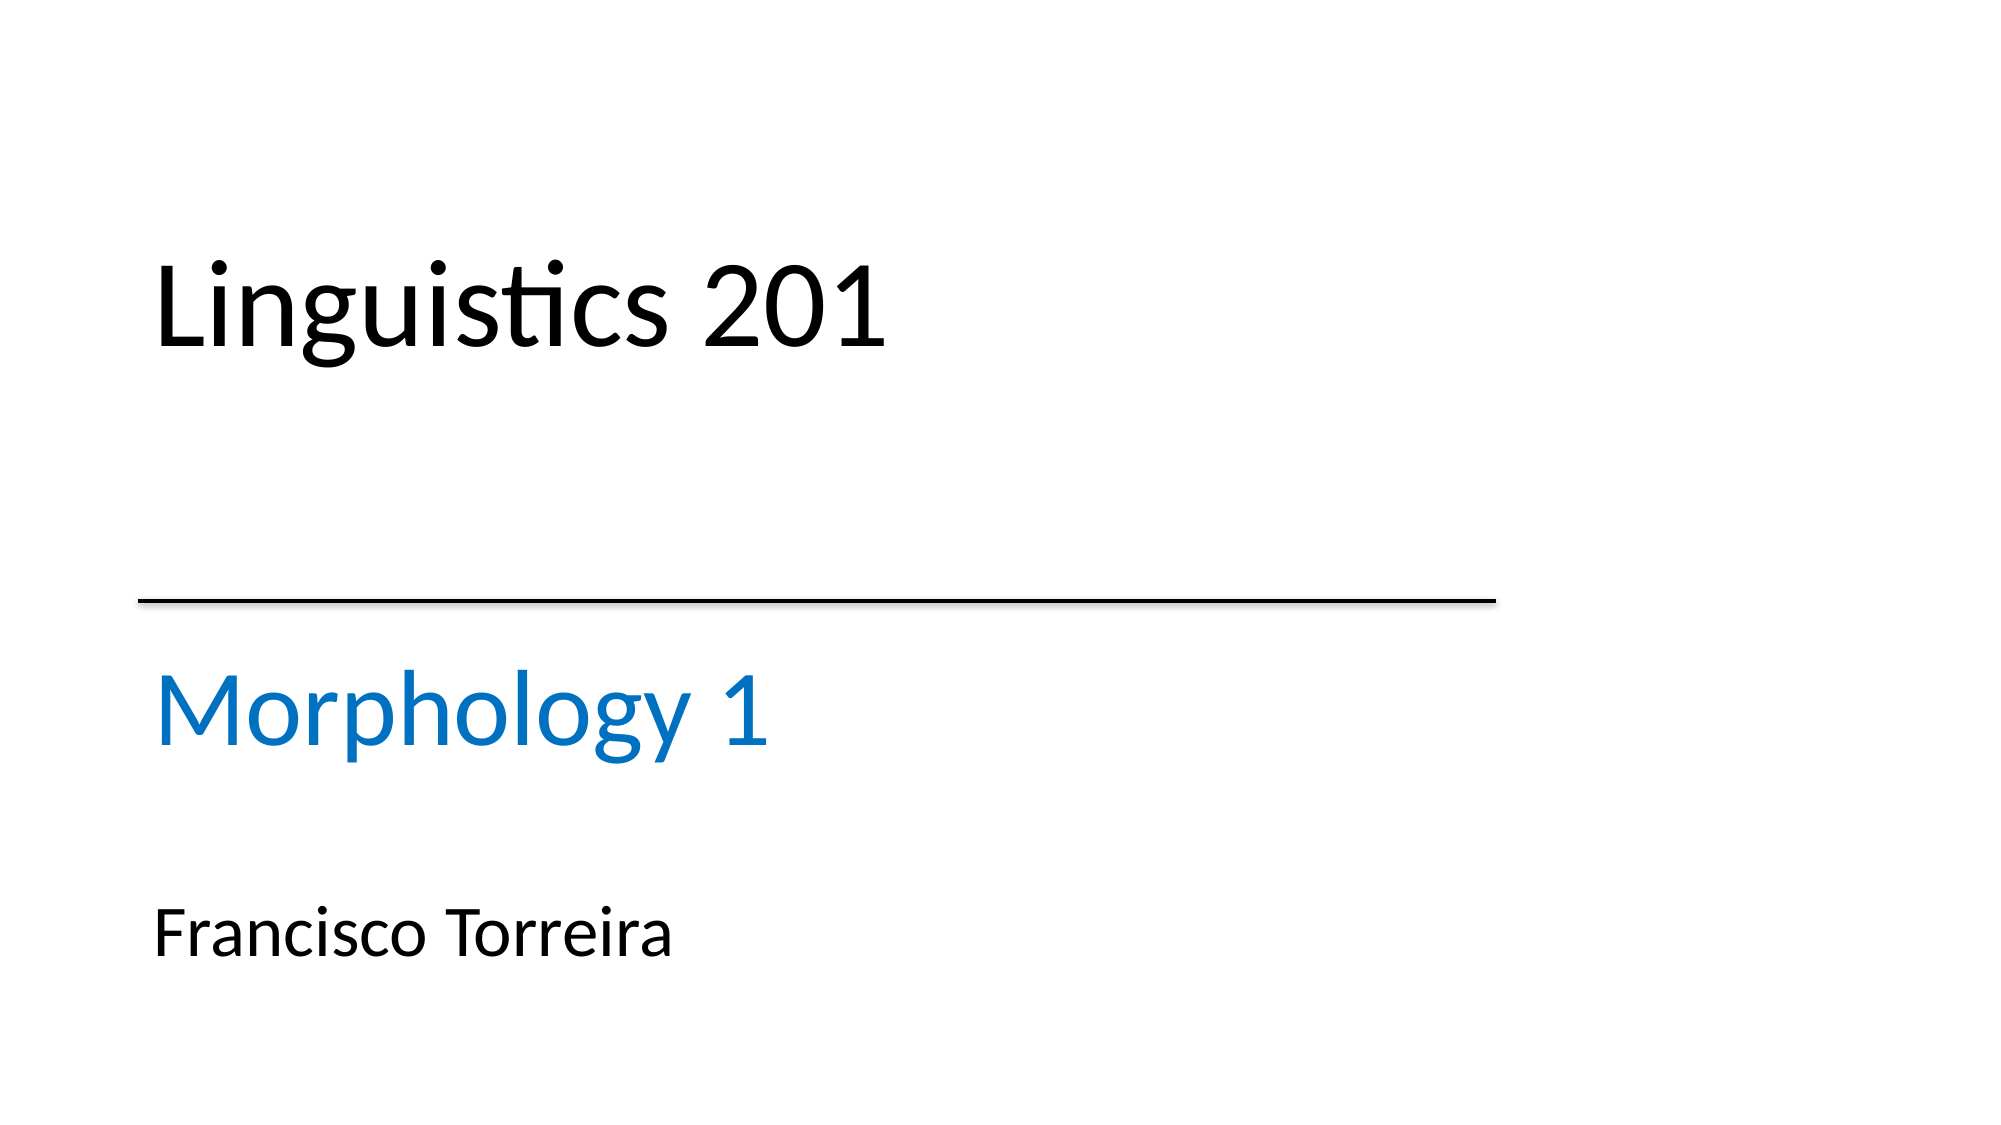

# Linguistics 201
Morphology 1

Francisco Torreira